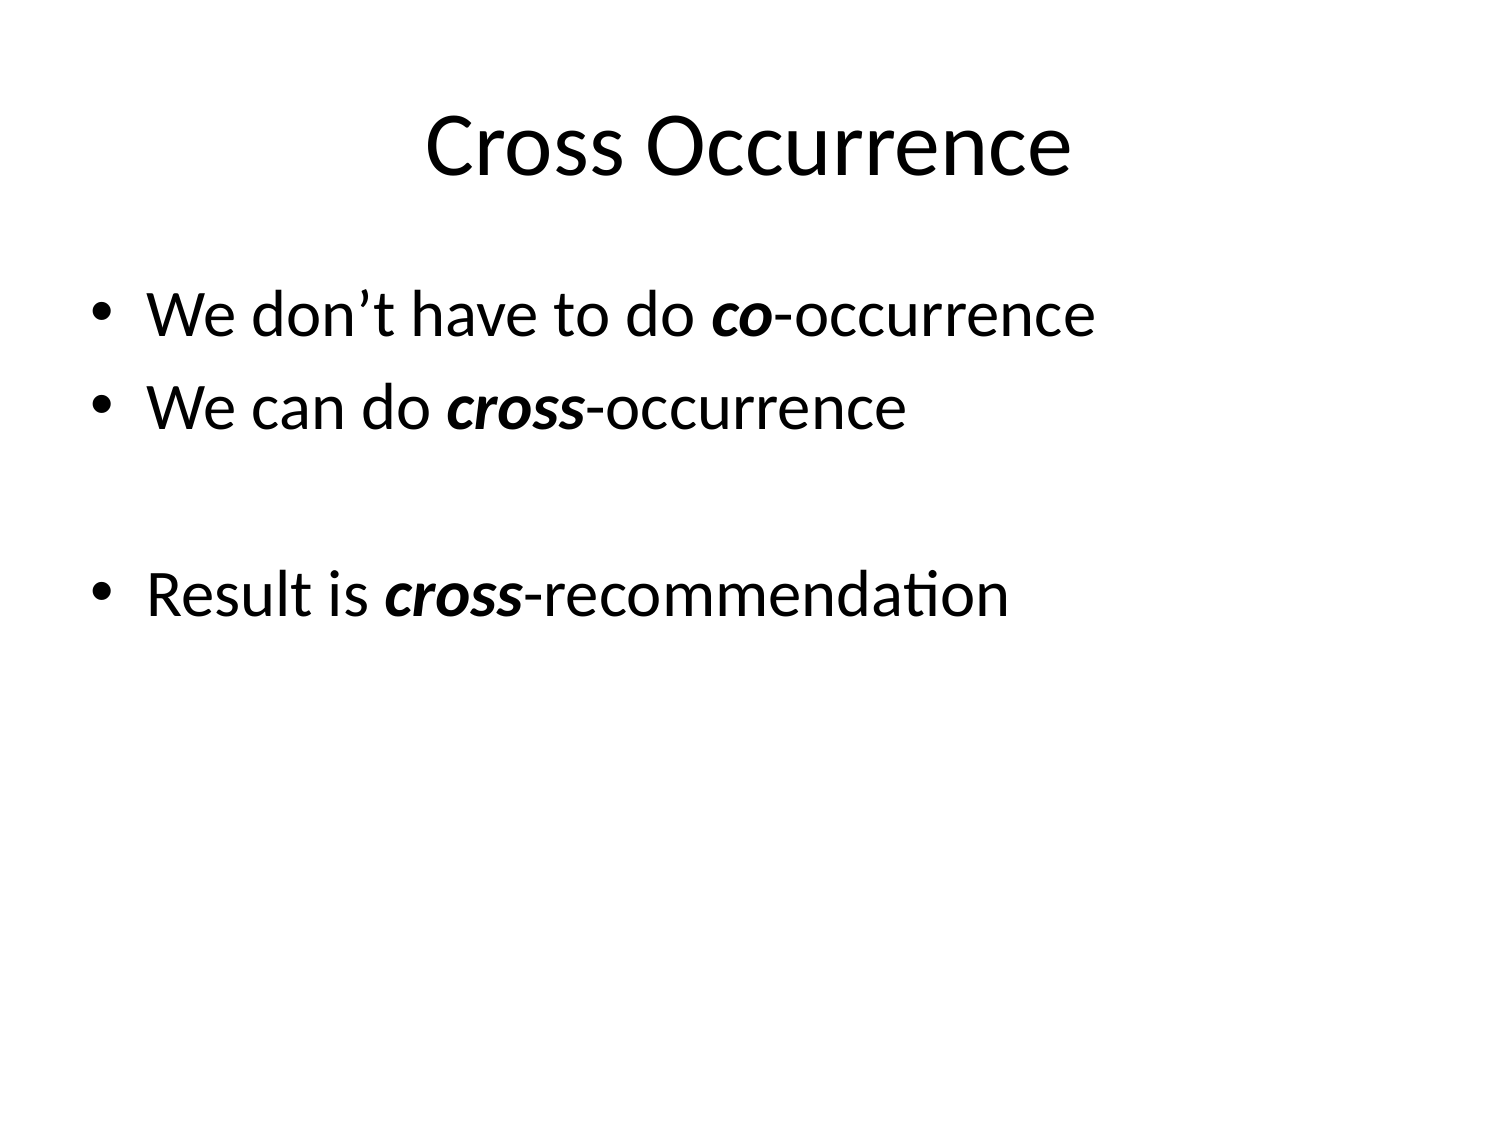

# Cross Occurrence
We don’t have to do co-occurrence
We can do cross-occurrence

Result is cross-recommendation